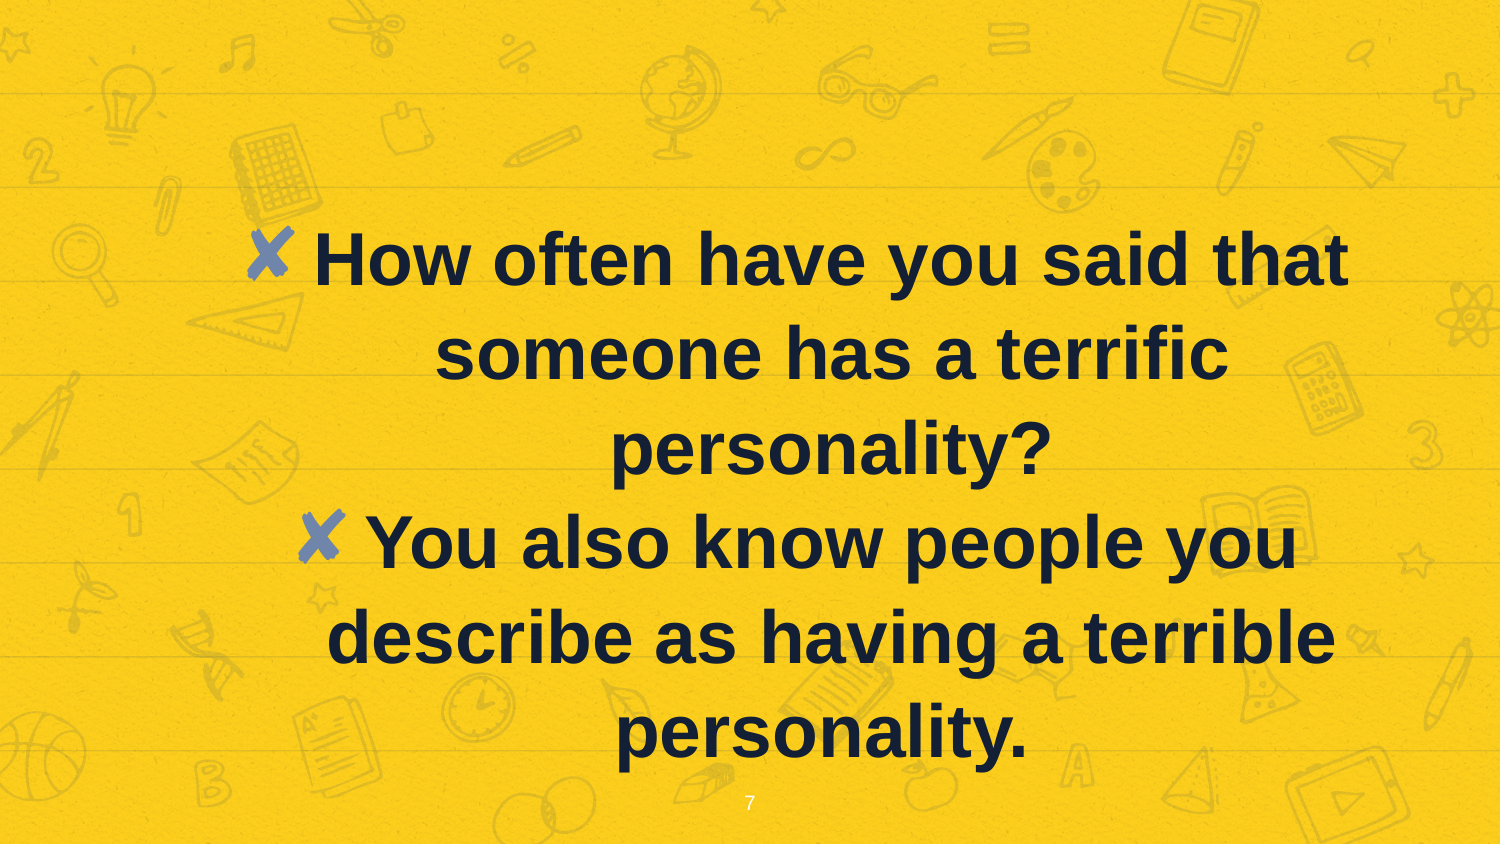

How often have you said that someone has a terrific personality?
You also know people you describe as having a terrible personality.
7